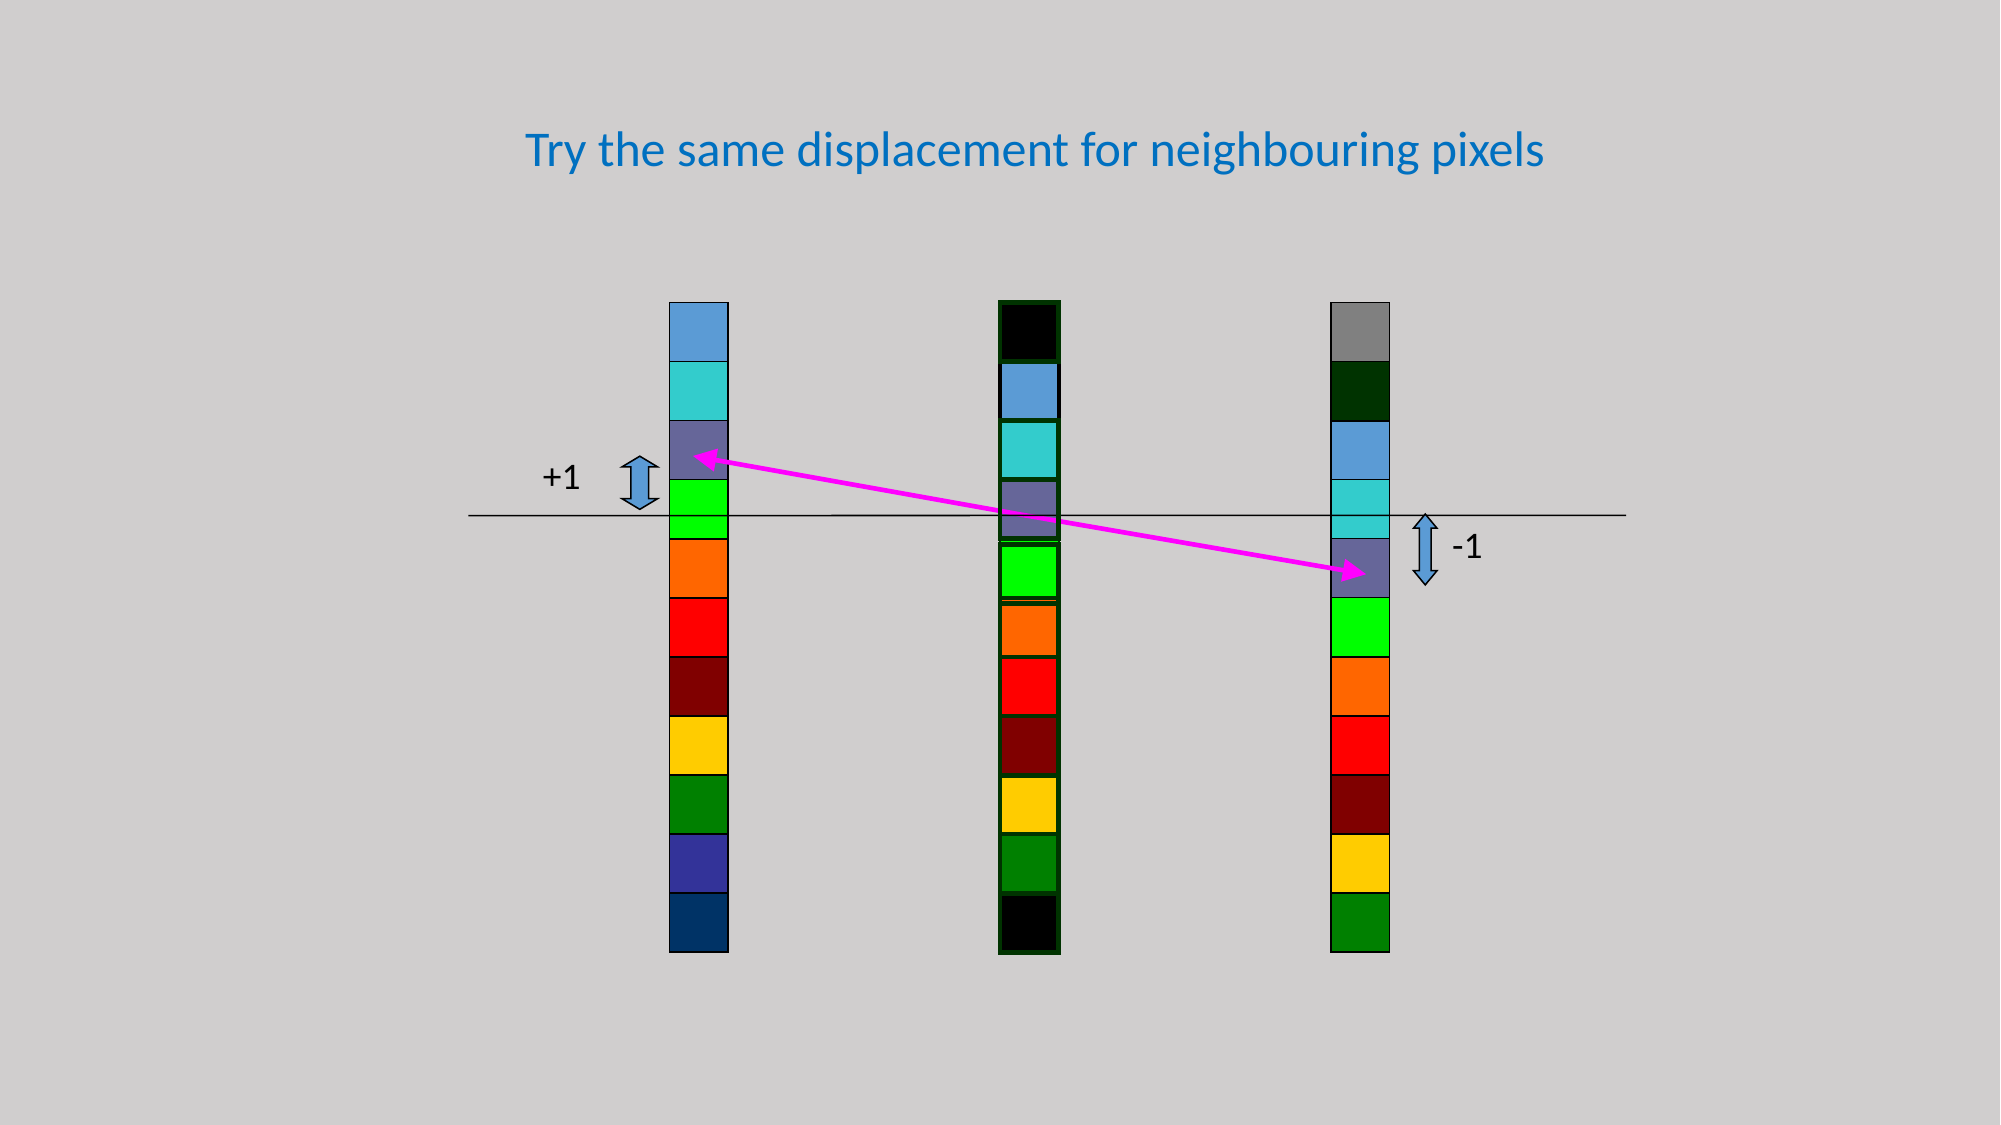

Try the same displacement for neighbouring pixels

+1

-1